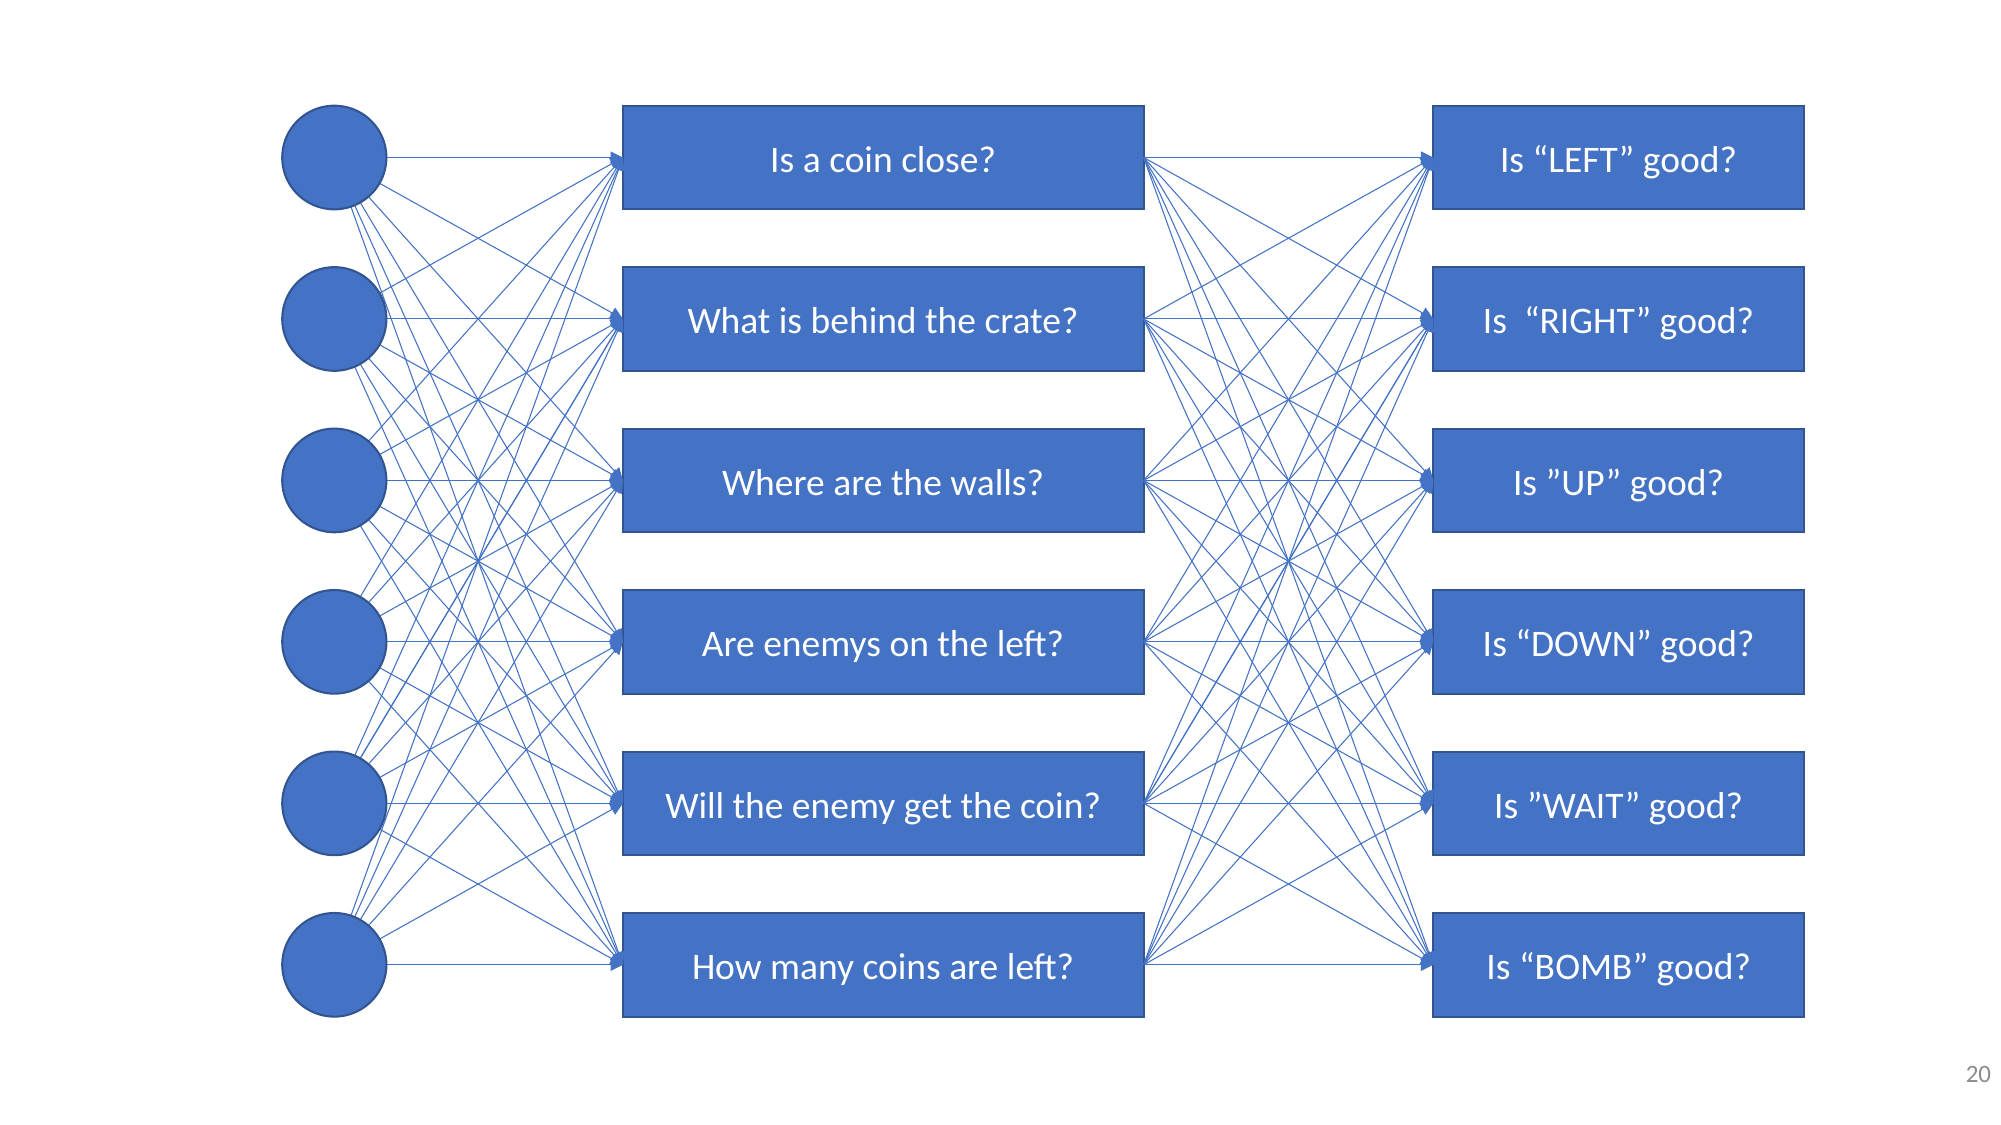

Is a coin close?
Is “LEFT” good?

What is behind the crate?
Is  “RIGHT” good?

Where are the walls?
Is ”UP” good?

Are enemys on the left?
Is “DOWN” good?

Will the enemy get the coin?
Is ”WAIT” good?

How many coins are left?
Is “BOMB” good?
20